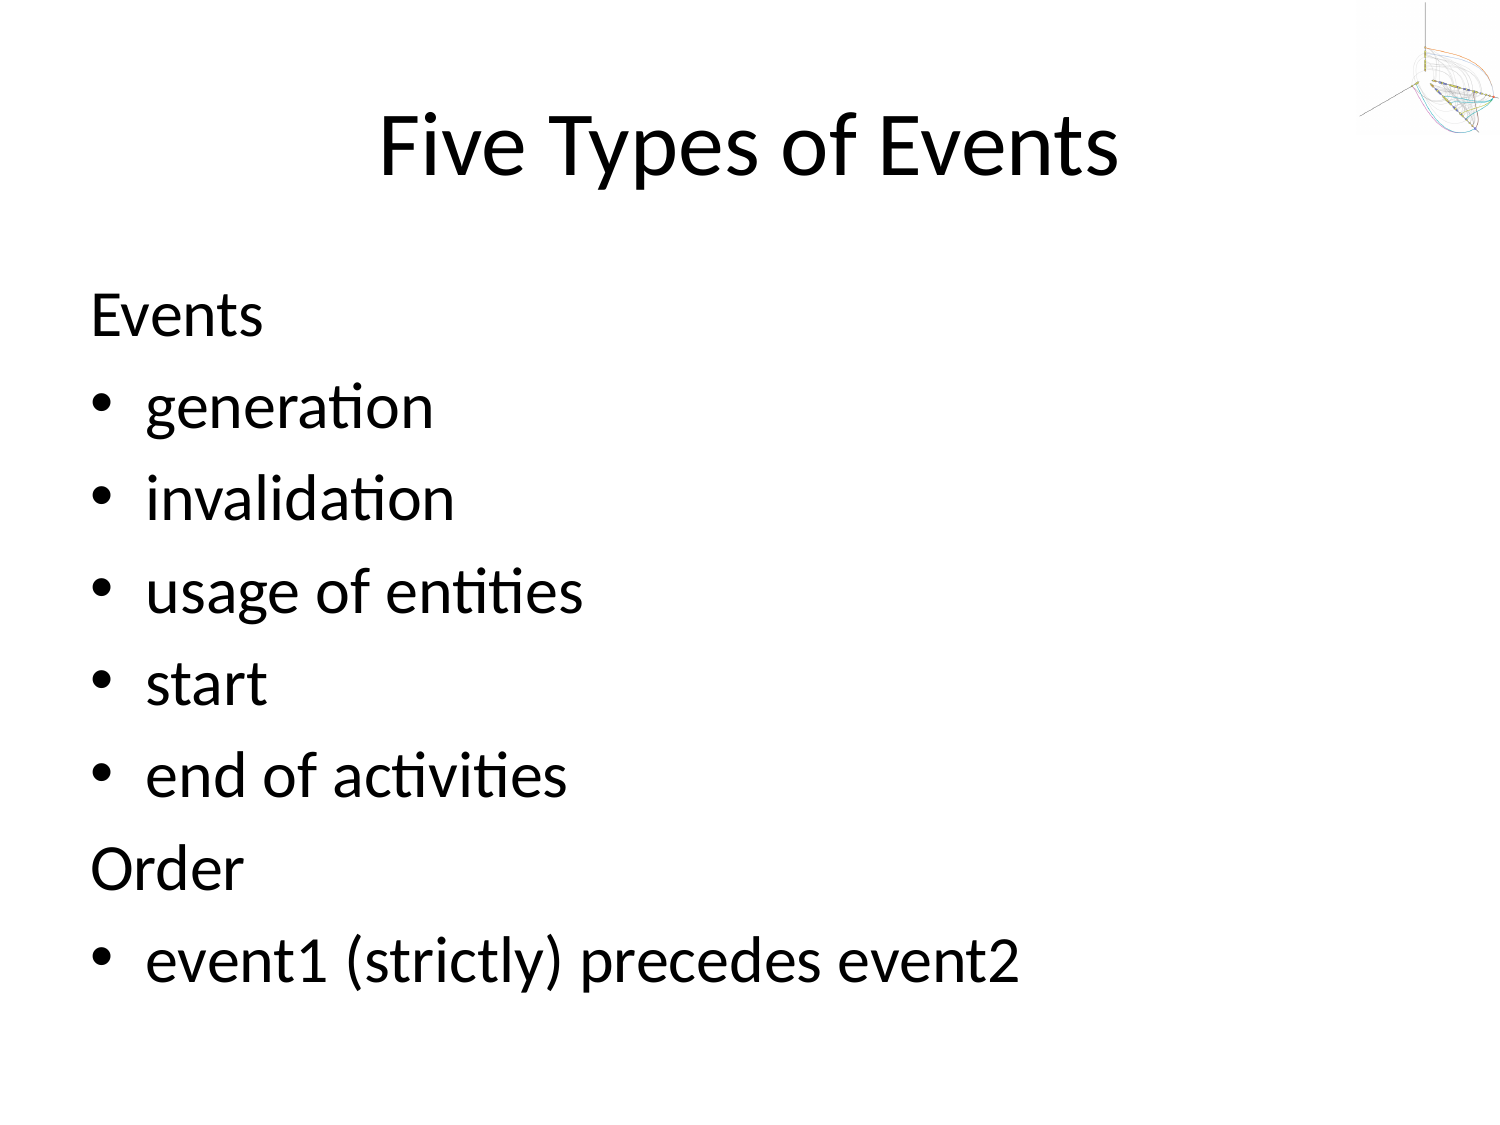

# Five Types of Events
Events
generation
invalidation
usage of entities
start
end of activities
Order
event1 (strictly) precedes event2